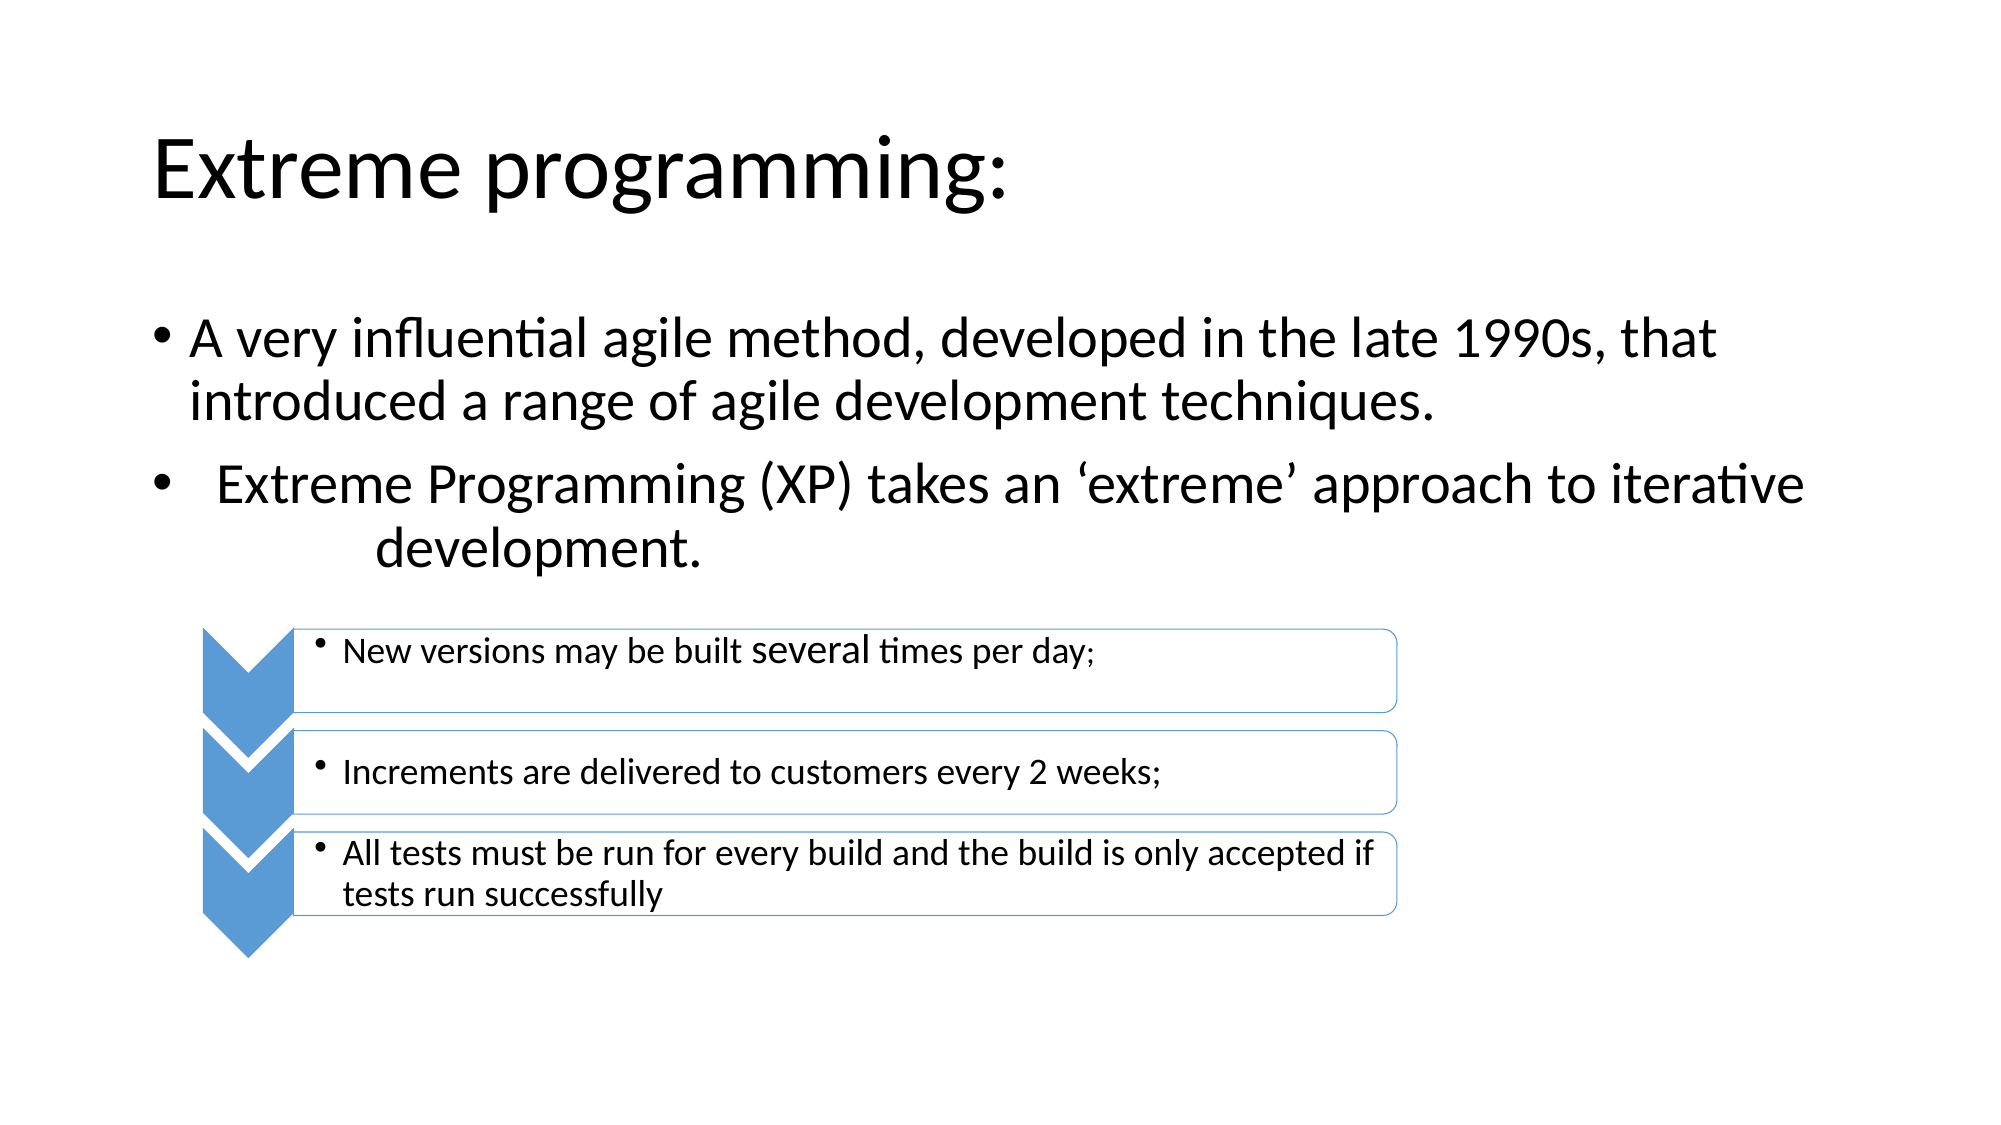

# Extreme programming:
A very influential agile method, developed in the late 1990s, that introduced a range of agile development techniques.
  Extreme Programming (XP) takes an ‘extreme’ approach to iterative                  development.

New versions may be built several times per day;

Increments are delivered to customers every 2 weeks;

All tests must be run for every build and the build is only accepted if tests run successfully